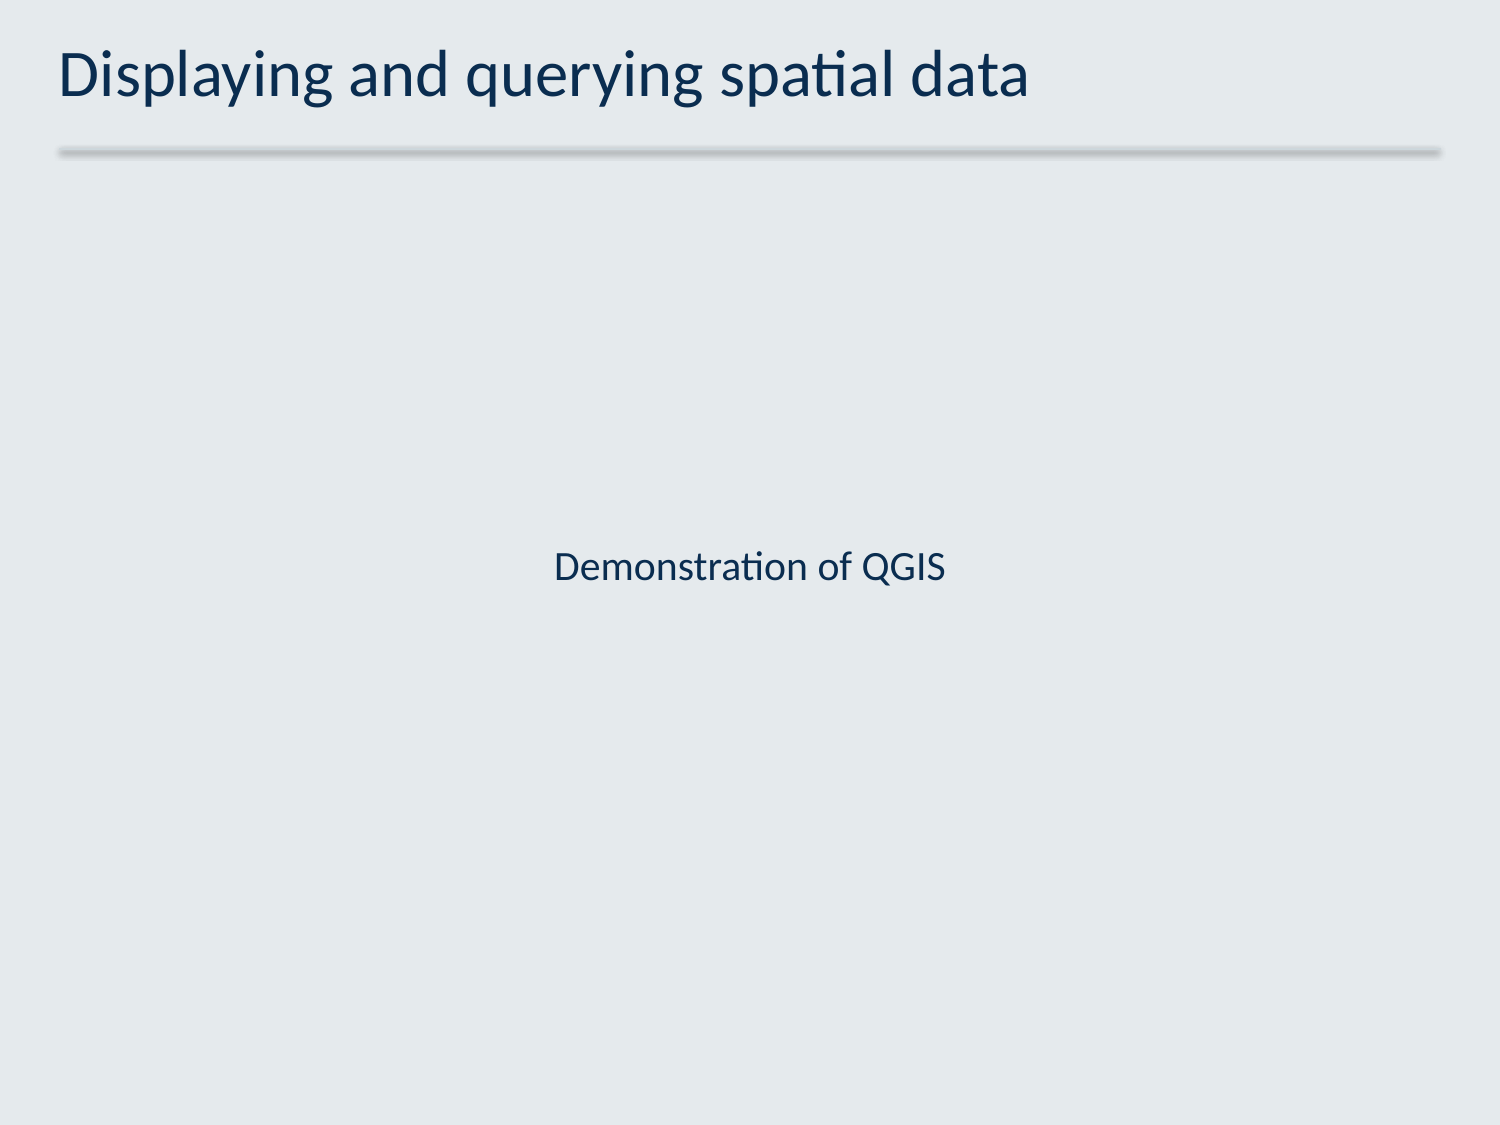

# Displaying and querying spatial data

Demonstration of QGIS